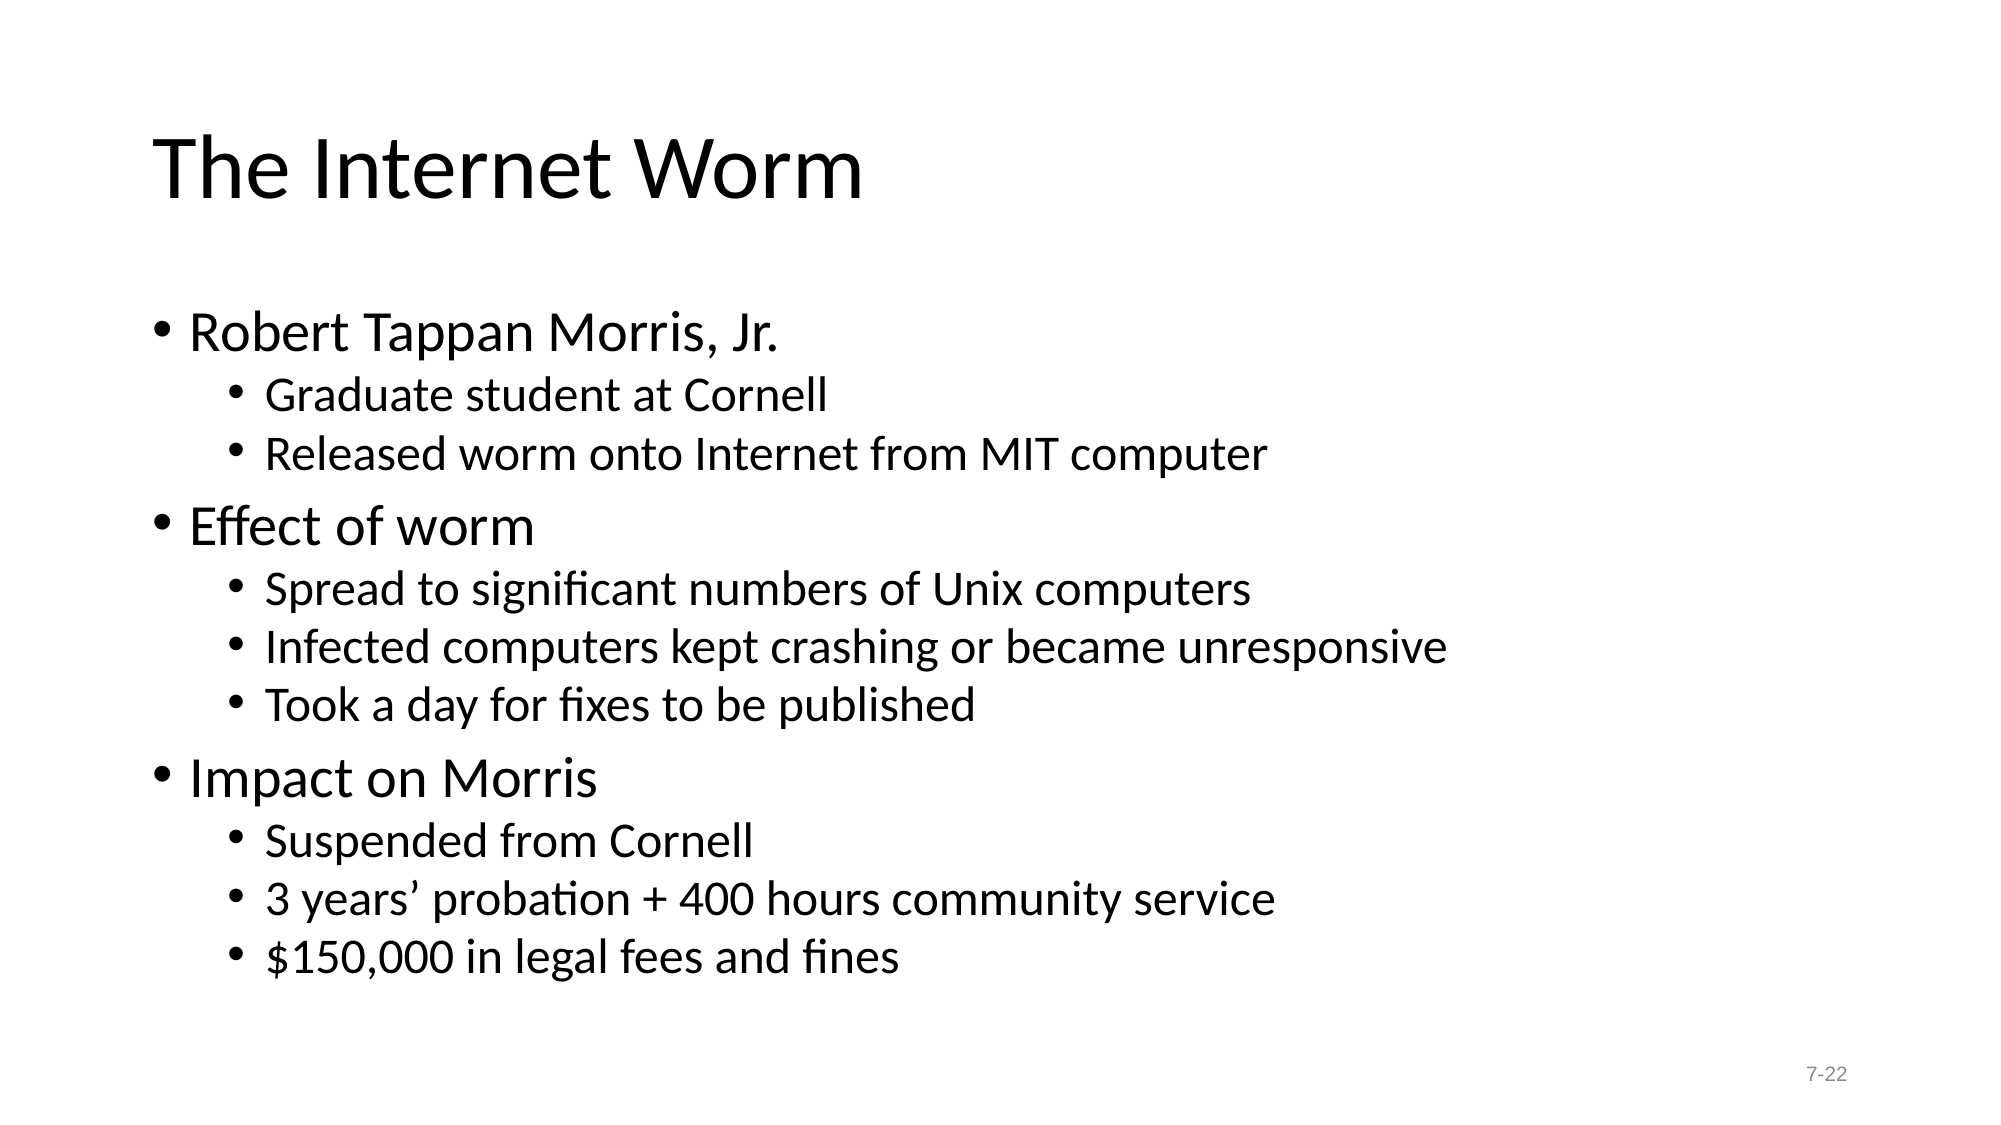

# The Internet Worm
Robert Tappan Morris, Jr.
Graduate student at Cornell
Released worm onto Internet from MIT computer
Effect of worm
Spread to significant numbers of Unix computers
Infected computers kept crashing or became unresponsive
Took a day for fixes to be published
Impact on Morris
Suspended from Cornell
3 years’ probation + 400 hours community service
$150,000 in legal fees and fines
7-22